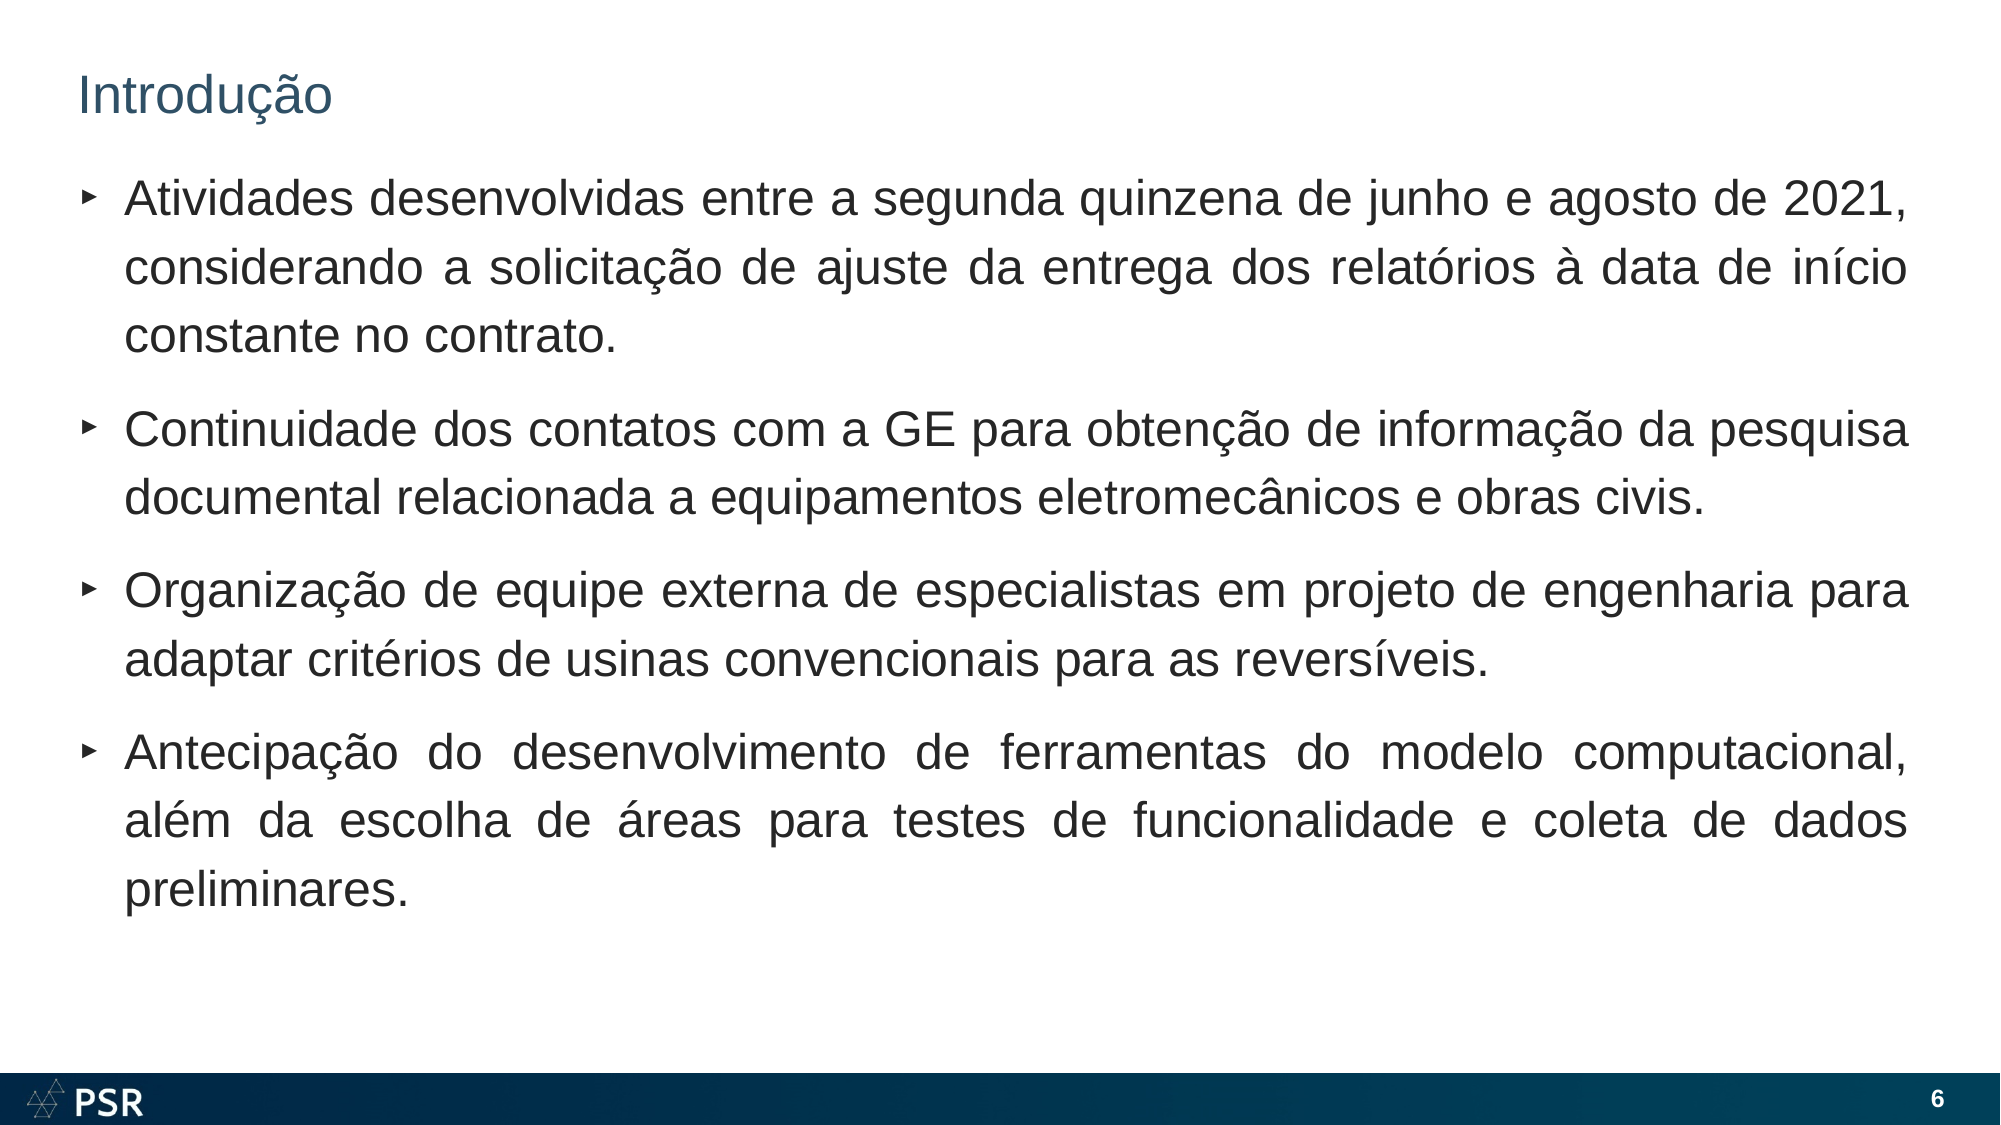

# Introdução
Atividades desenvolvidas entre a segunda quinzena de junho e agosto de 2021, considerando a solicitação de ajuste da entrega dos relatórios à data de início constante no contrato.
Continuidade dos contatos com a GE para obtenção de informação da pesquisa documental relacionada a equipamentos eletromecânicos e obras civis.
Organização de equipe externa de especialistas em projeto de engenharia para adaptar critérios de usinas convencionais para as reversíveis.
Antecipação do desenvolvimento de ferramentas do modelo computacional, além da escolha de áreas para testes de funcionalidade e coleta de dados preliminares.

6